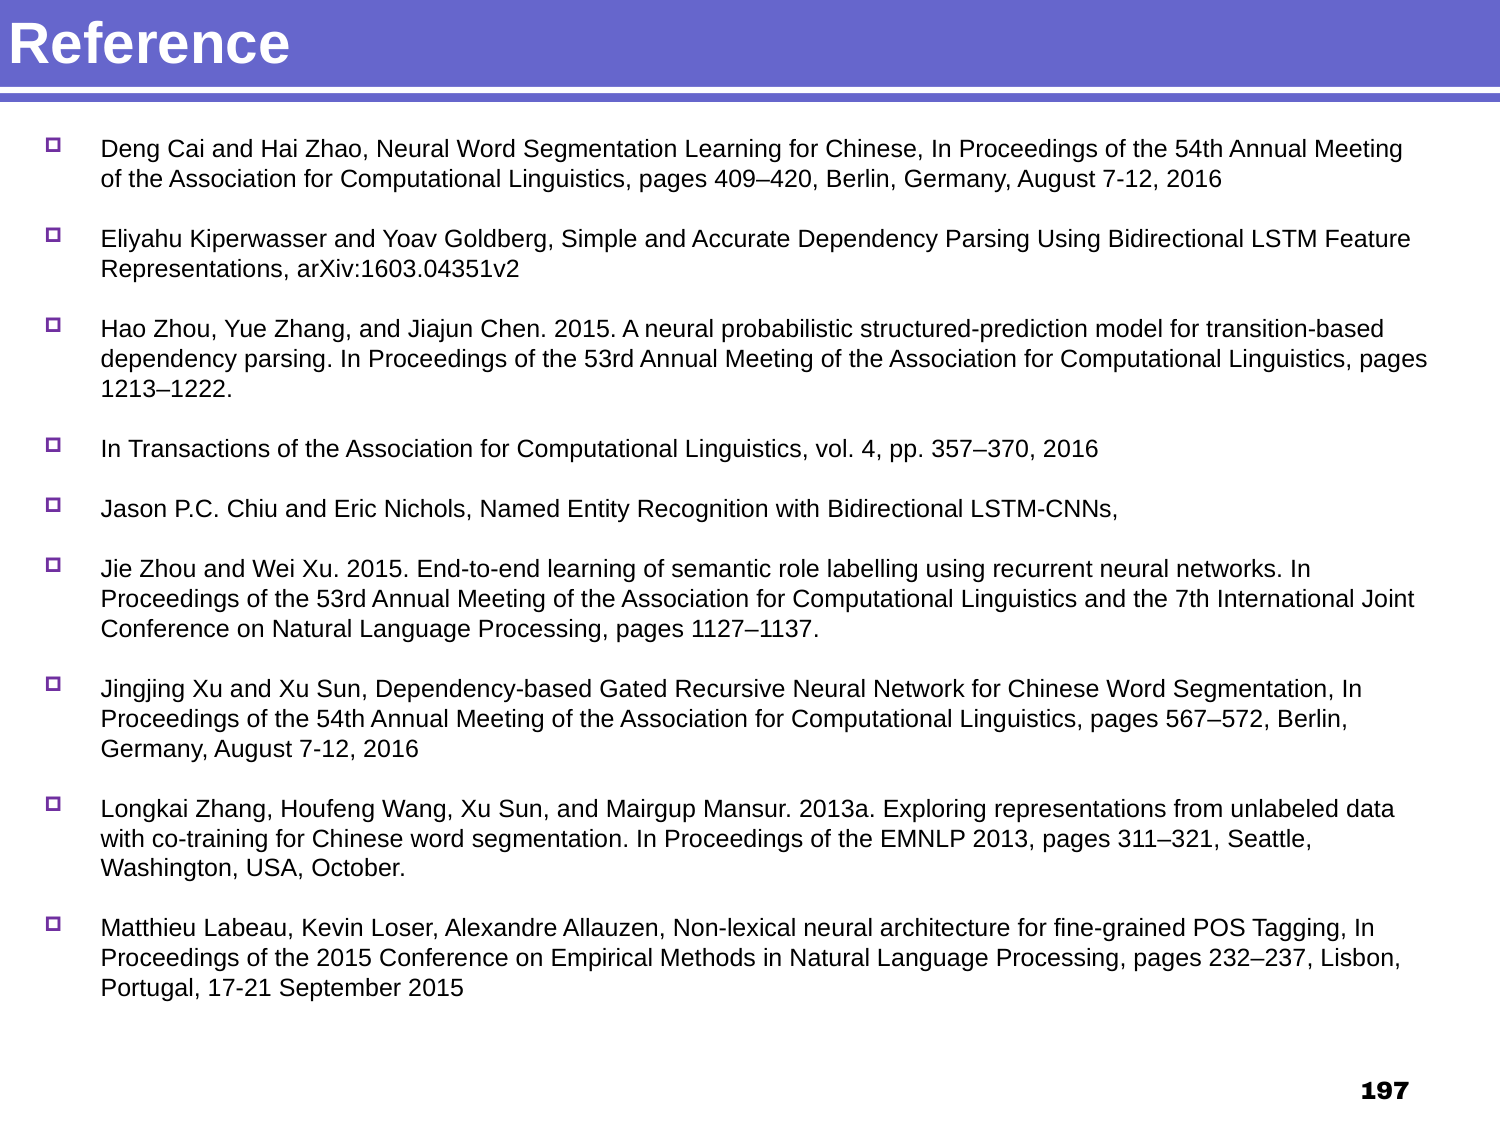

# Reference
Deng Cai and Hai Zhao, Neural Word Segmentation Learning for Chinese, In Proceedings of the 54th Annual Meeting of the Association for Computational Linguistics, pages 409–420, Berlin, Germany, August 7-12, 2016
Eliyahu Kiperwasser and Yoav Goldberg, Simple and Accurate Dependency Parsing Using Bidirectional LSTM Feature Representations, arXiv:1603.04351v2
Hao Zhou, Yue Zhang, and Jiajun Chen. 2015. A neural probabilistic structured-prediction model for transition-based dependency parsing. In Proceedings of the 53rd Annual Meeting of the Association for Computational Linguistics, pages 1213–1222.
In Transactions of the Association for Computational Linguistics, vol. 4, pp. 357–370, 2016
Jason P.C. Chiu and Eric Nichols, Named Entity Recognition with Bidirectional LSTM-CNNs,
Jie Zhou and Wei Xu. 2015. End-to-end learning of semantic role labelling using recurrent neural networks. In Proceedings of the 53rd Annual Meeting of the Association for Computational Linguistics and the 7th International Joint Conference on Natural Language Processing, pages 1127–1137.
Jingjing Xu and Xu Sun, Dependency-based Gated Recursive Neural Network for Chinese Word Segmentation, In Proceedings of the 54th Annual Meeting of the Association for Computational Linguistics, pages 567–572, Berlin, Germany, August 7-12, 2016
Longkai Zhang, Houfeng Wang, Xu Sun, and Mairgup Mansur. 2013a. Exploring representations from unlabeled data with co-training for Chinese word segmentation. In Proceedings of the EMNLP 2013, pages 311–321, Seattle, Washington, USA, October.
Matthieu Labeau, Kevin Loser, Alexandre Allauzen, Non-lexical neural architecture for fine-grained POS Tagging, In Proceedings of the 2015 Conference on Empirical Methods in Natural Language Processing, pages 232–237, Lisbon, Portugal, 17-21 September 2015

197